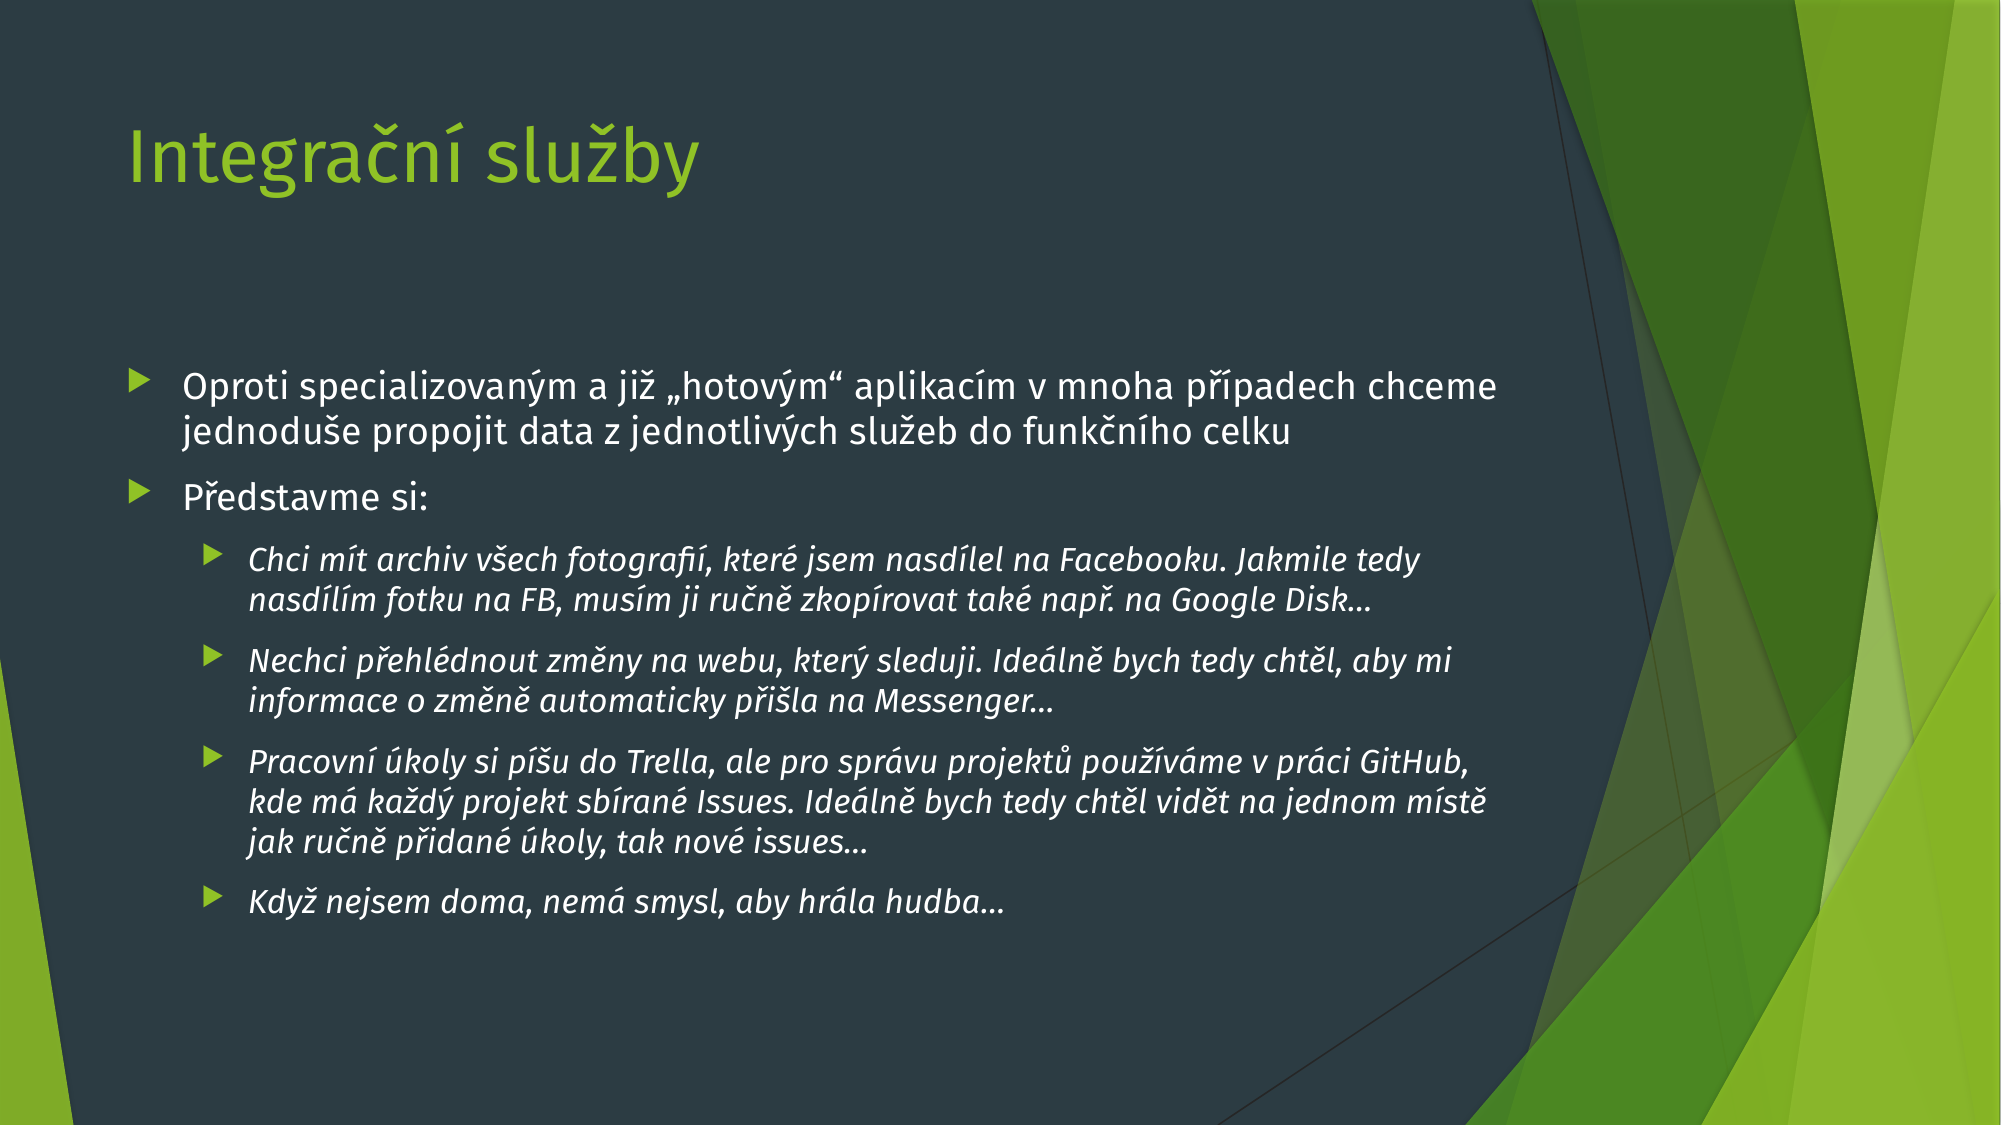

# Integrační služby
Oproti specializovaným a již „hotovým“ aplikacím v mnoha případech chceme jednoduše propojit data z jednotlivých služeb do funkčního celku
Představme si:
Chci mít archiv všech fotografií, které jsem nasdílel na Facebooku. Jakmile tedy nasdílím fotku na FB, musím ji ručně zkopírovat také např. na Google Disk…
Nechci přehlédnout změny na webu, který sleduji. Ideálně bych tedy chtěl, aby mi informace o změně automaticky přišla na Messenger…
Pracovní úkoly si píšu do Trella, ale pro správu projektů používáme v práci GitHub, kde má každý projekt sbírané Issues. Ideálně bych tedy chtěl vidět na jednom místě jak ručně přidané úkoly, tak nové issues…
Když nejsem doma, nemá smysl, aby hrála hudba…